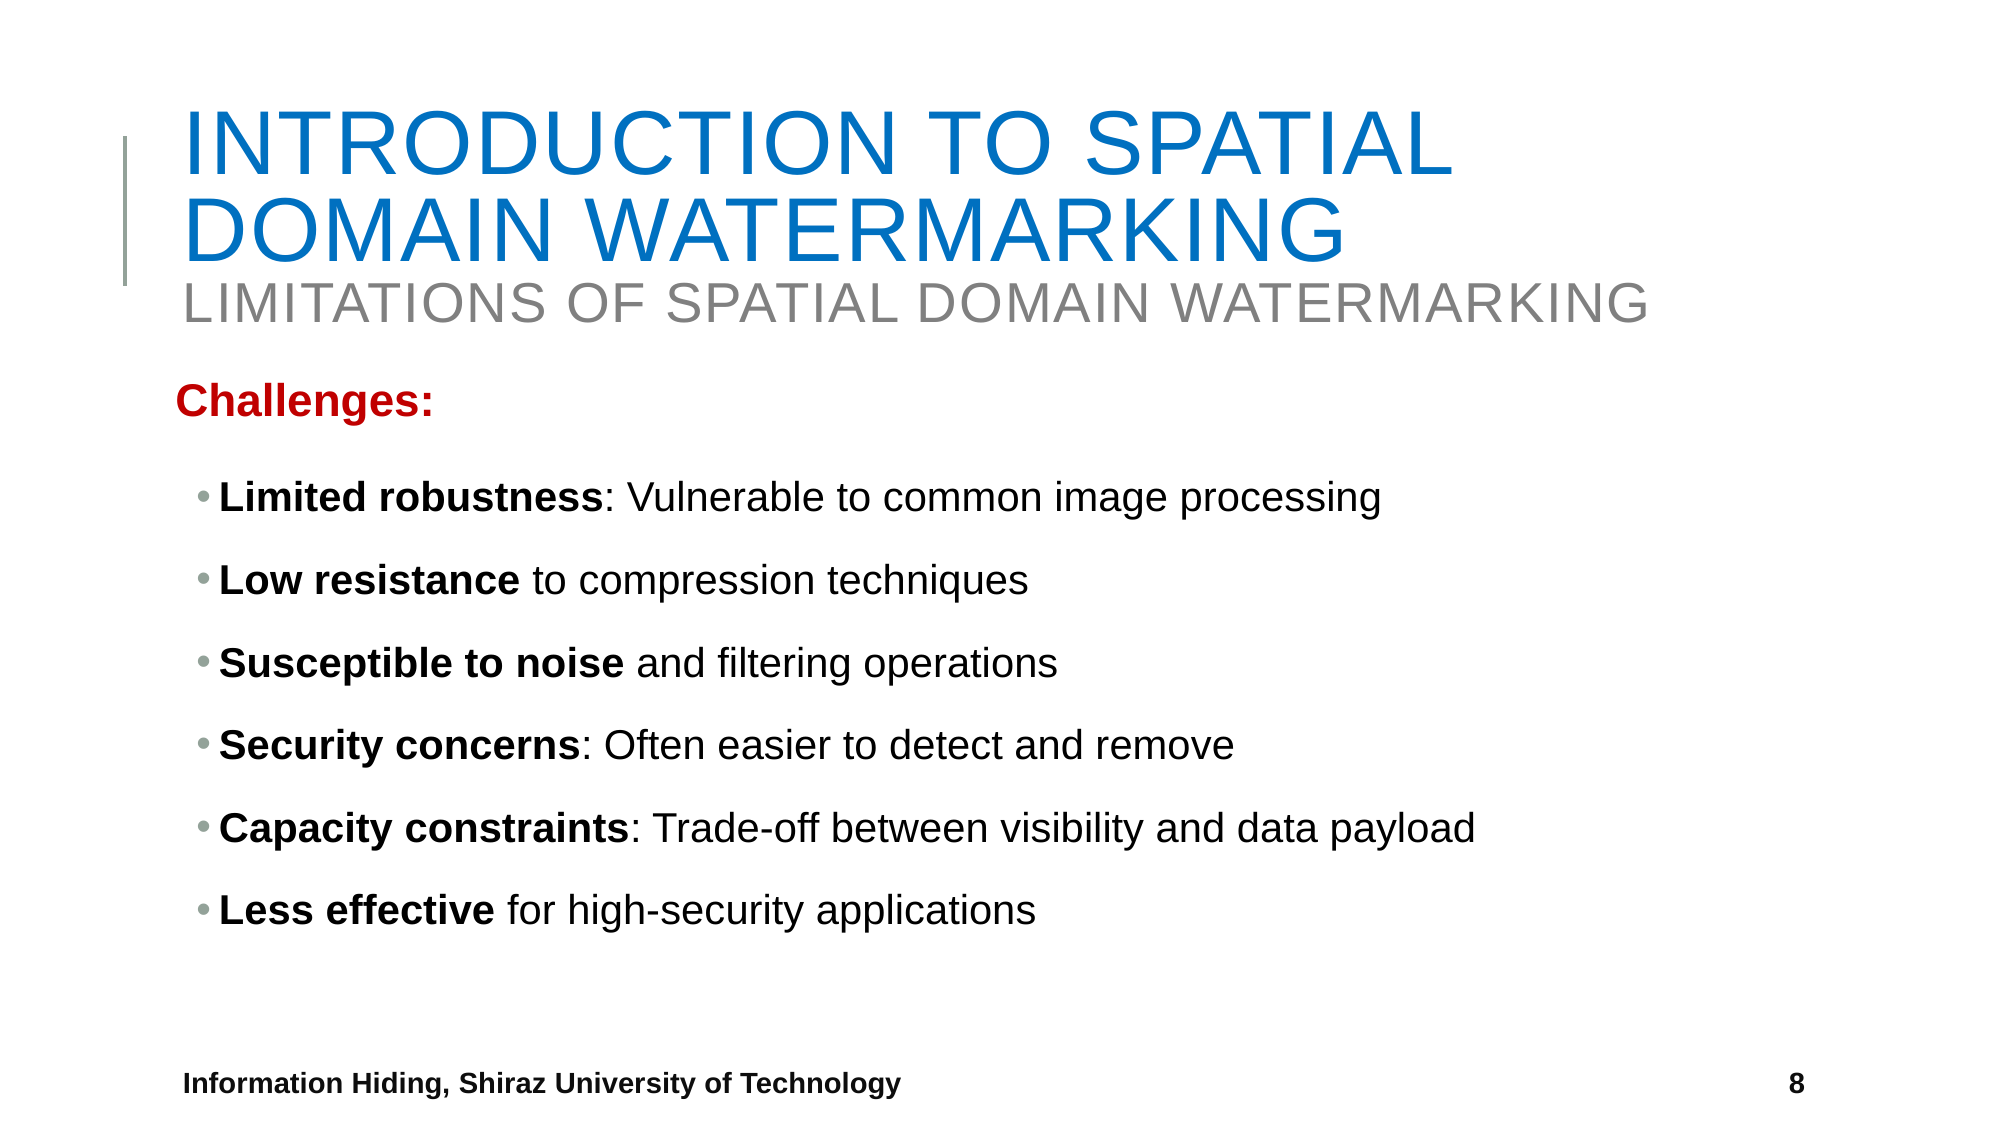

# Introduction to Spatial Domain Watermarking Limitations of Spatial Domain Watermarking
Challenges:
Limited robustness: Vulnerable to common image processing
Low resistance to compression techniques
Susceptible to noise and filtering operations
Security concerns: Often easier to detect and remove
Capacity constraints: Trade-off between visibility and data payload
Less effective for high-security applications

Information Hiding, Shiraz University of Technology
8